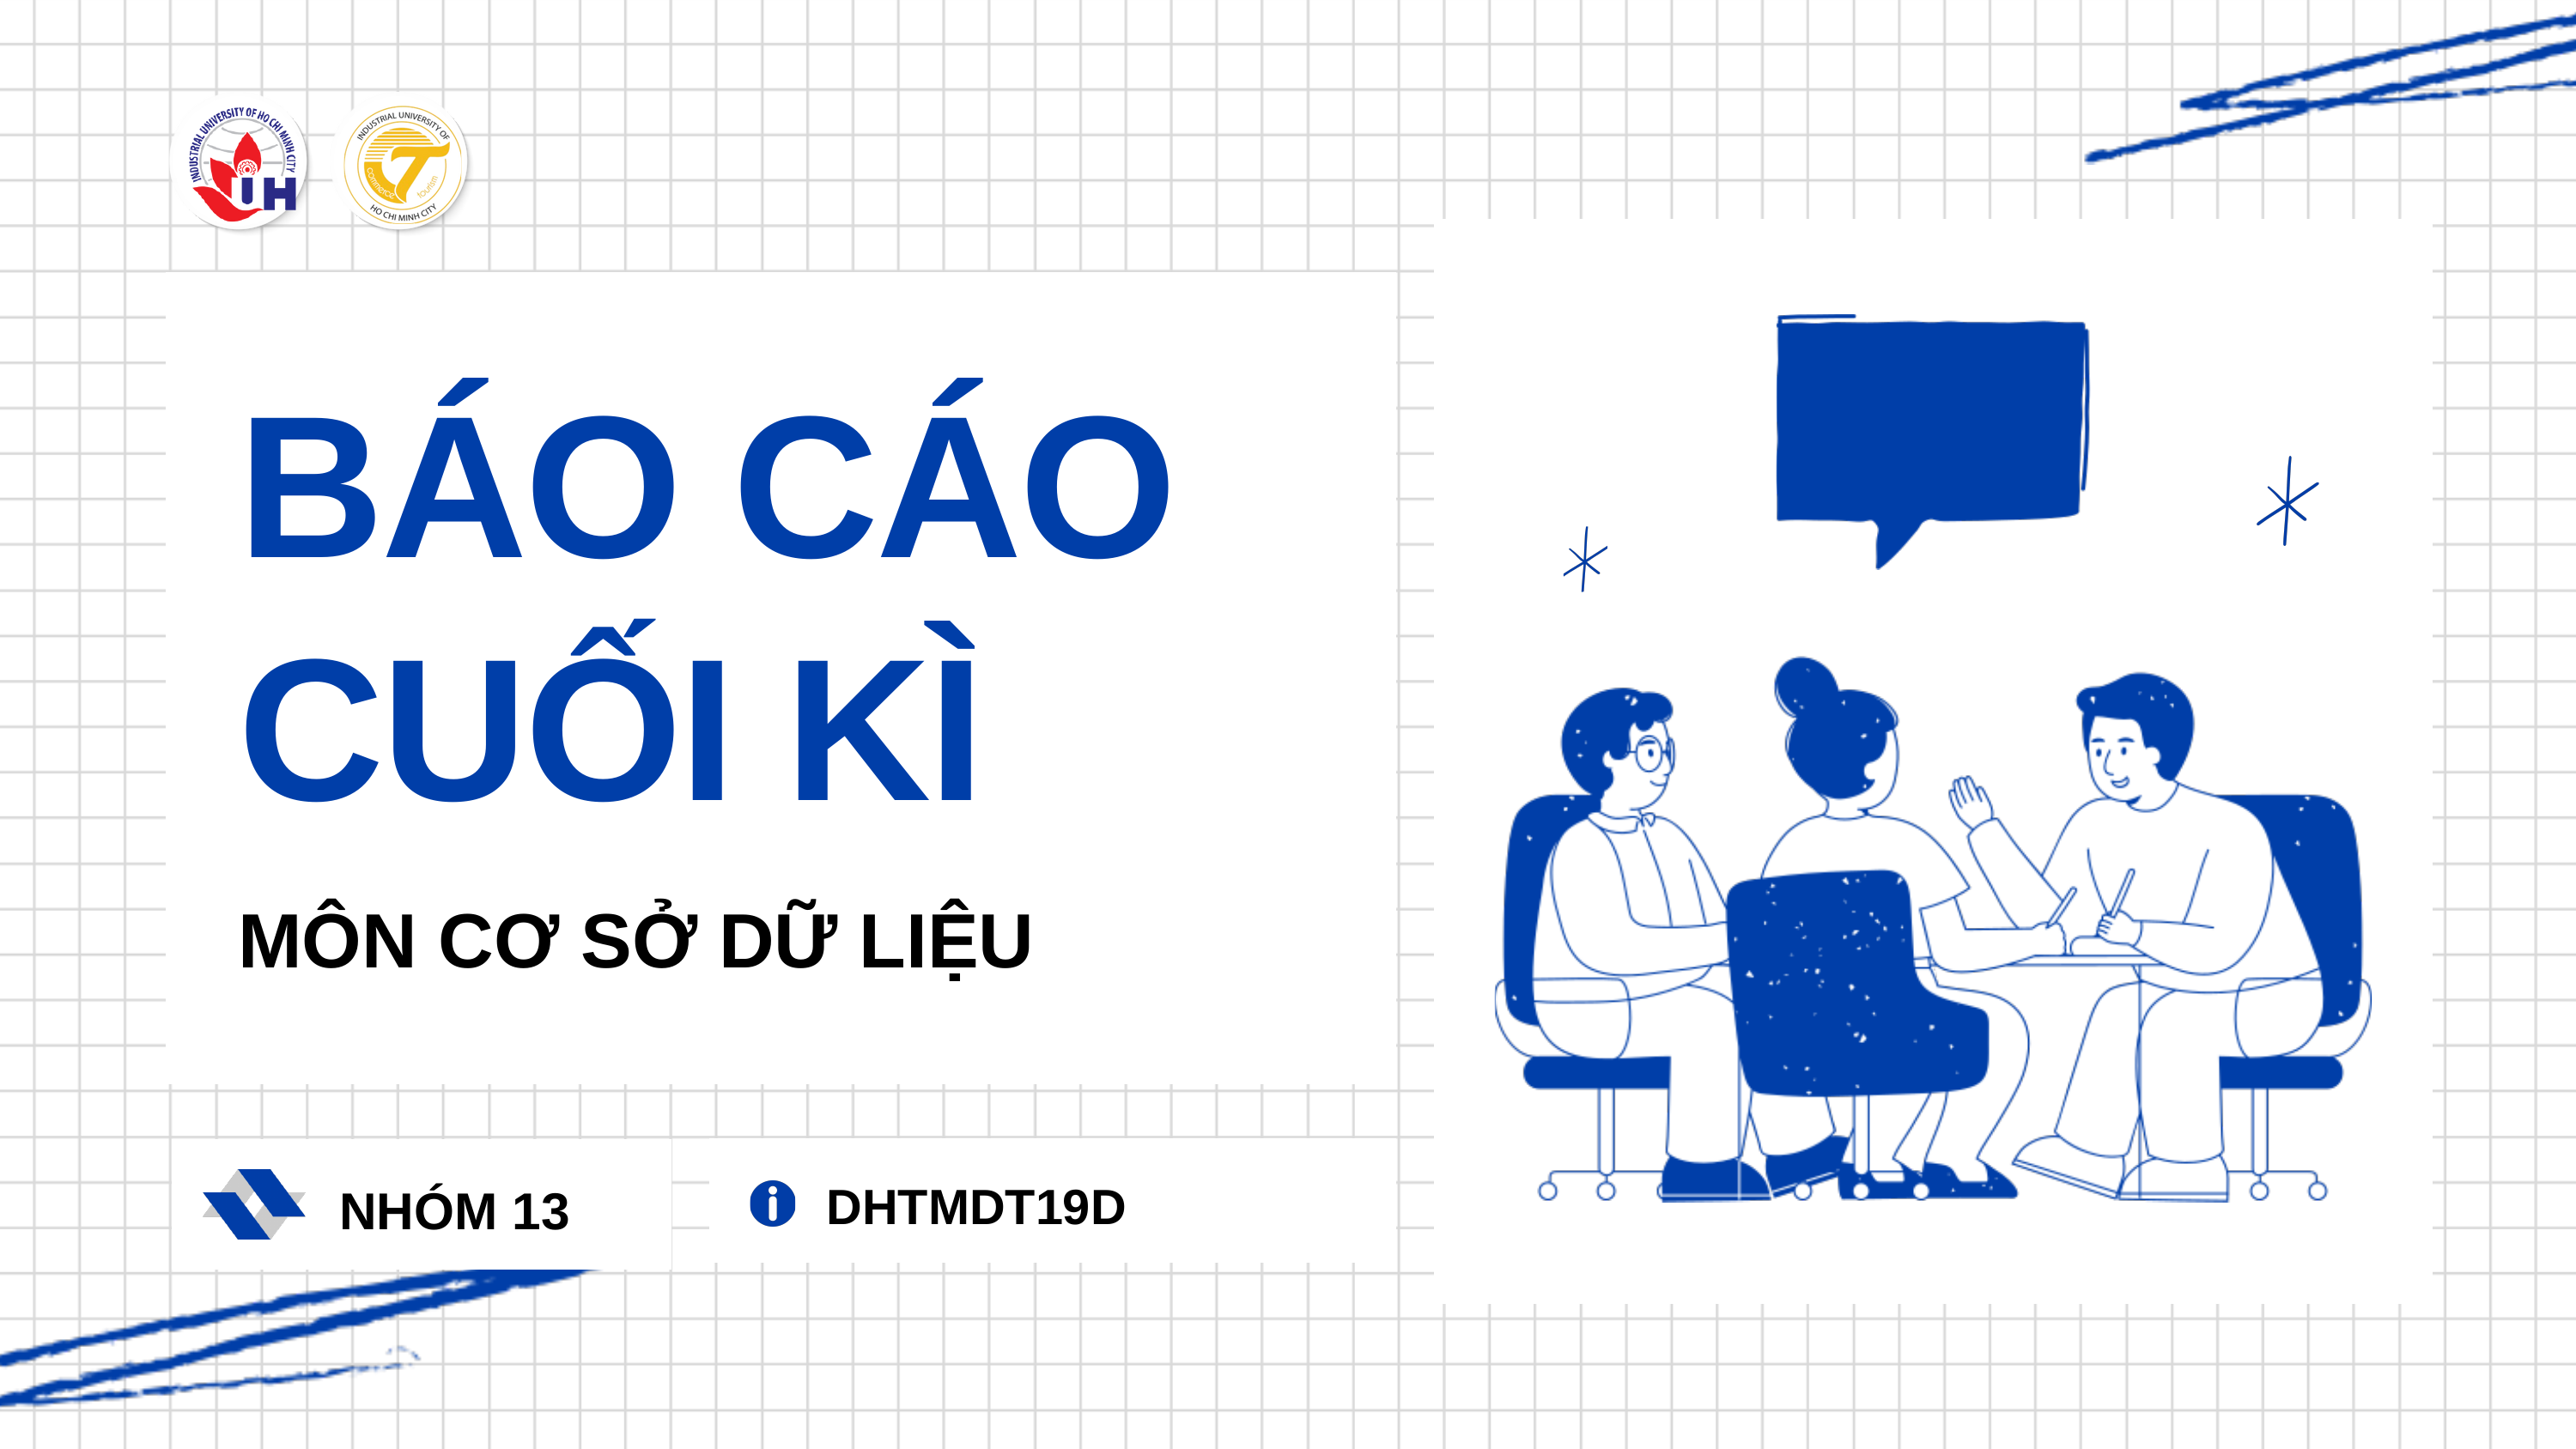

BÁO CÁO
CUỐI KÌ
MÔN CƠ SỞ DỮ LIỆU

DHTMDT19D

NHÓM 13